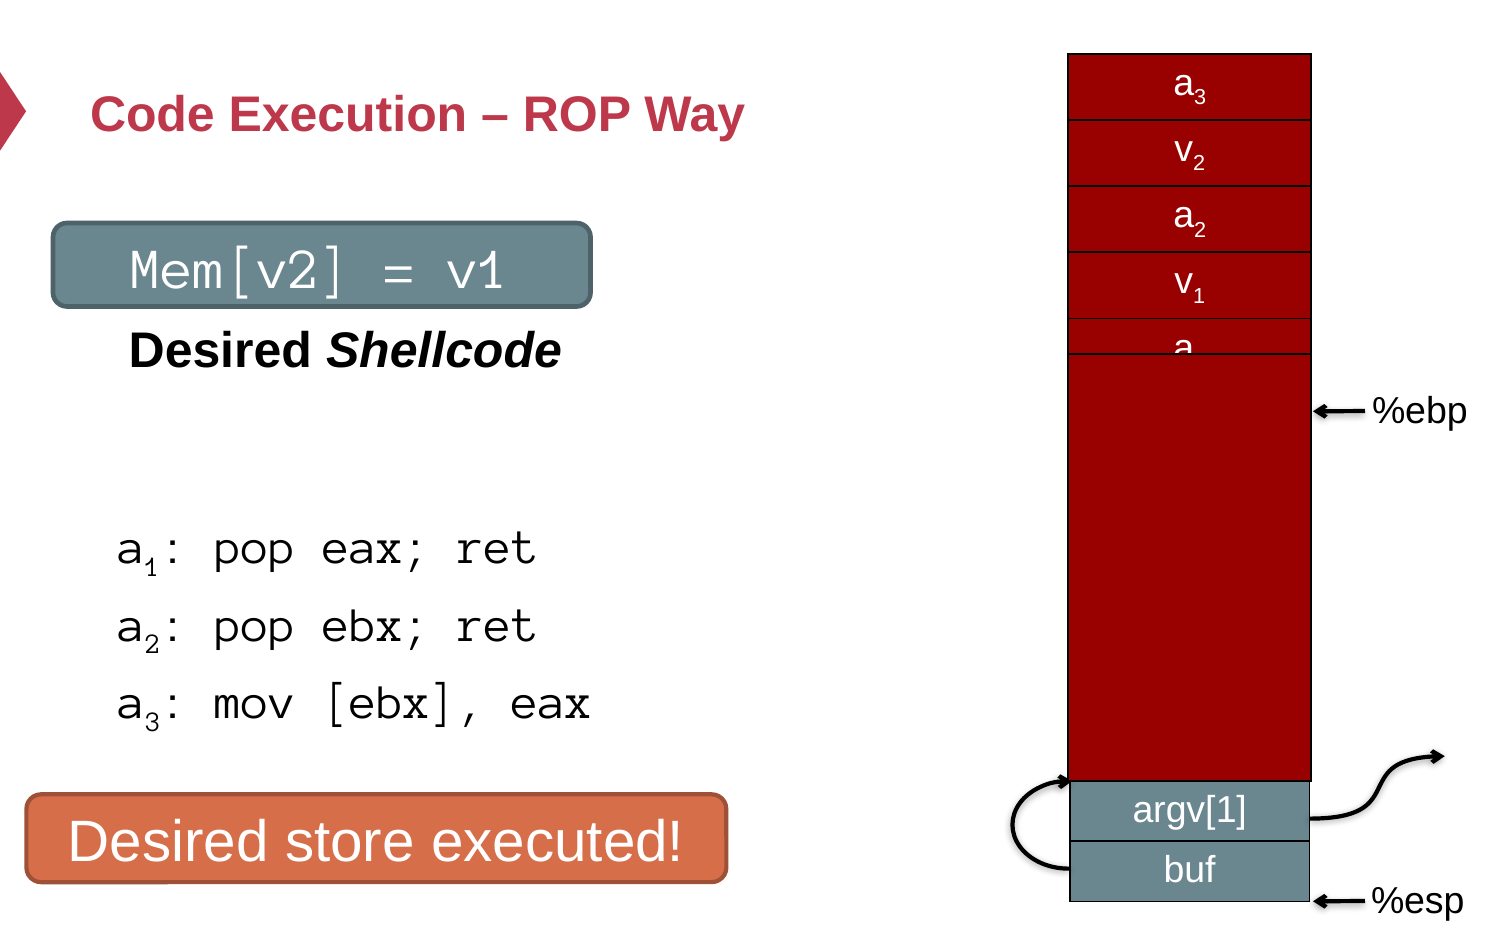

# Code Execution – ROP Way
| a3 |
| --- |
| v2 |
| a2 |
| v1 |
| a1 |
| … |
| --- |
| argv |
| argc |
| return addr |
| caller's ebp |
| buf (64 bytes) |
| argv[1] |
| buf |
Mem[v2] = v1
Desired Shellcode
|  |
| --- |
%ebp
a1: pop eax; ret
a2: pop ebx; ret
a3: mov [ebx], eax

Desired store executed!
%esp